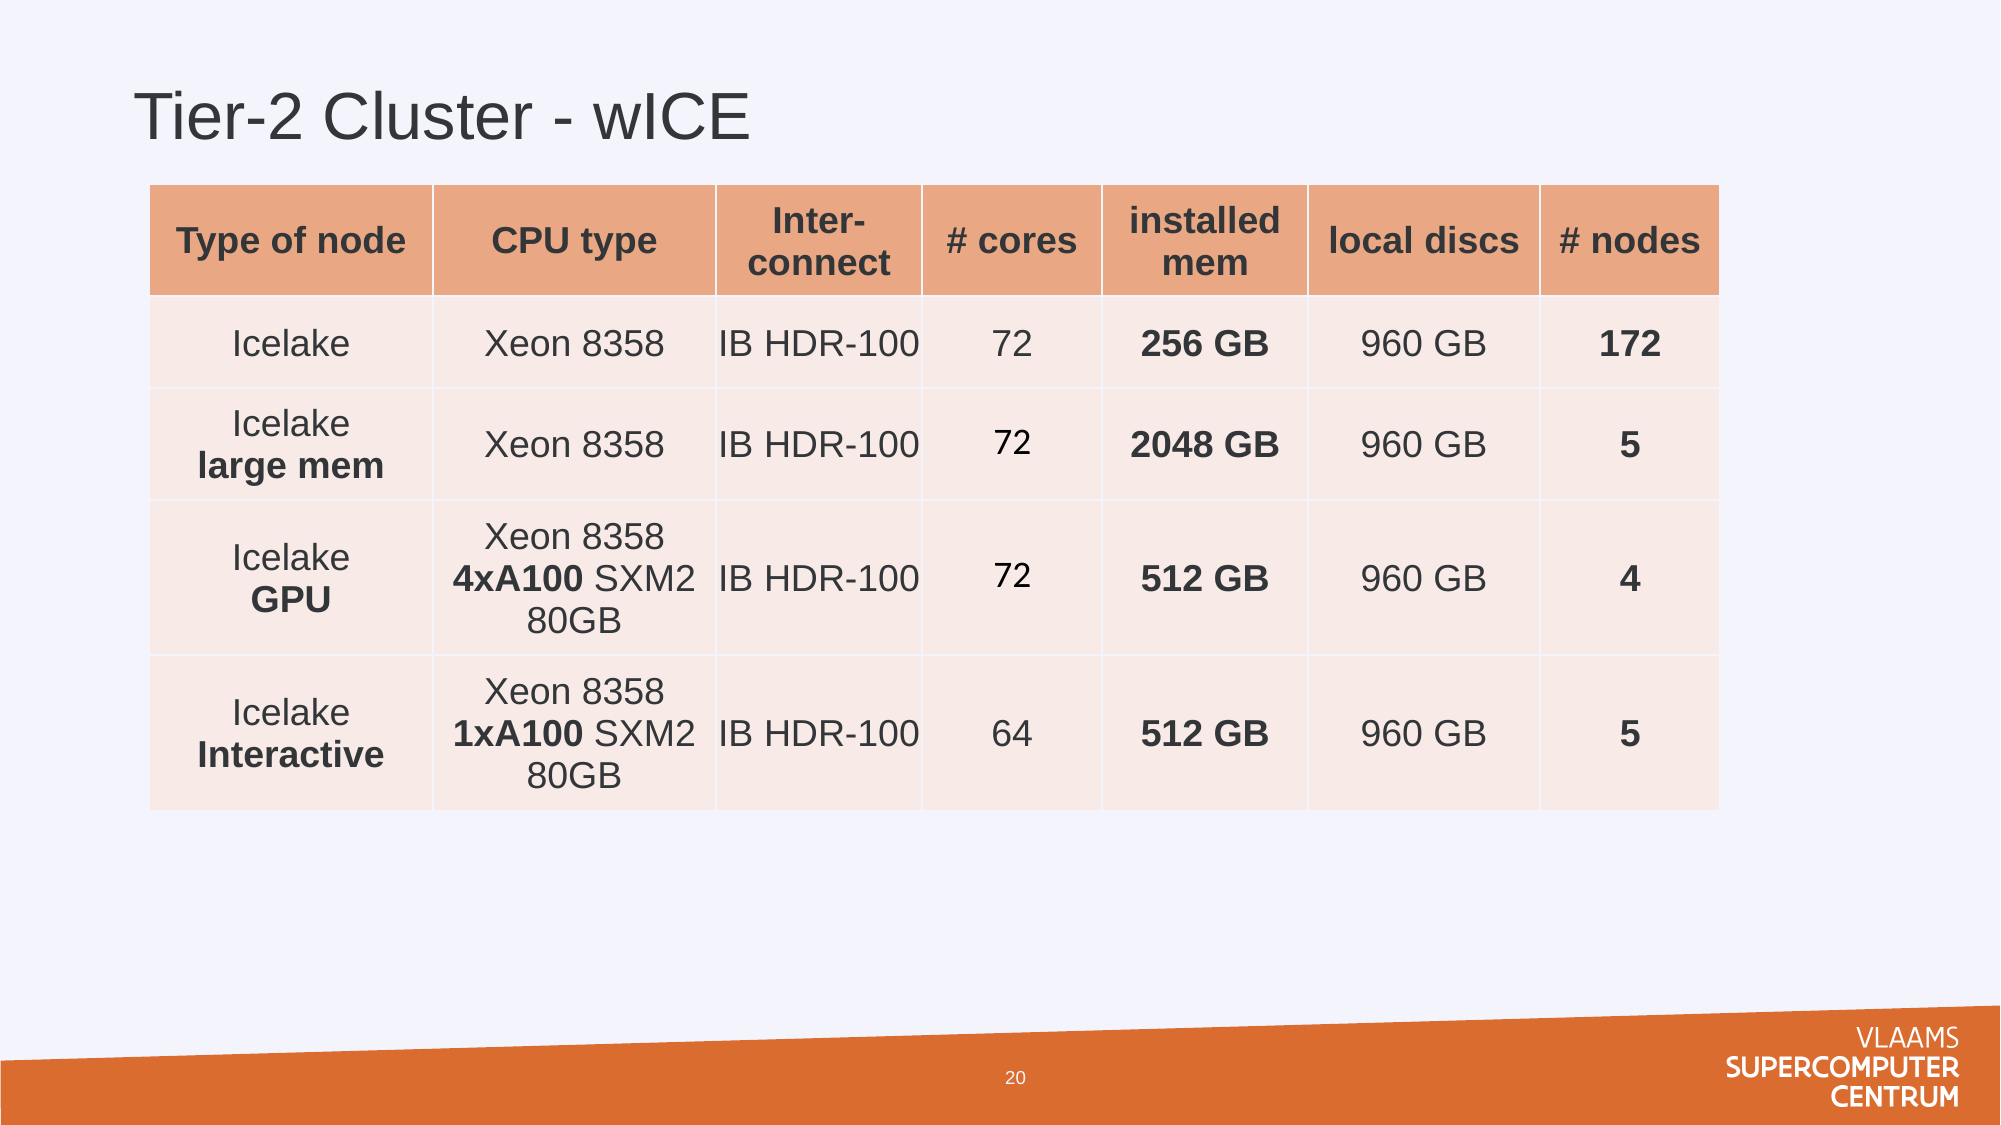

Tier-2 Cluster - wICE
| Type of node | CPU type | Inter-connect | # cores | installed mem | local discs | # nodes |
| --- | --- | --- | --- | --- | --- | --- |
| Icelake | Xeon 8358 | IB HDR-100 | 72 | 256 GB | 960 GB | 172 |
| Icelake large mem | Xeon 8358 | IB HDR-100 | 72 | 2048 GB | 960 GB | 5 |
| Icelake GPU | Xeon 8358 4xA100 SXM2 80GB | IB HDR-100 | 72 | 512 GB | 960 GB | 4 |
| Icelake Interactive | Xeon 8358 1xA100 SXM2 80GB | IB HDR-100 | 64 | 512 GB | 960 GB | 5 |
20